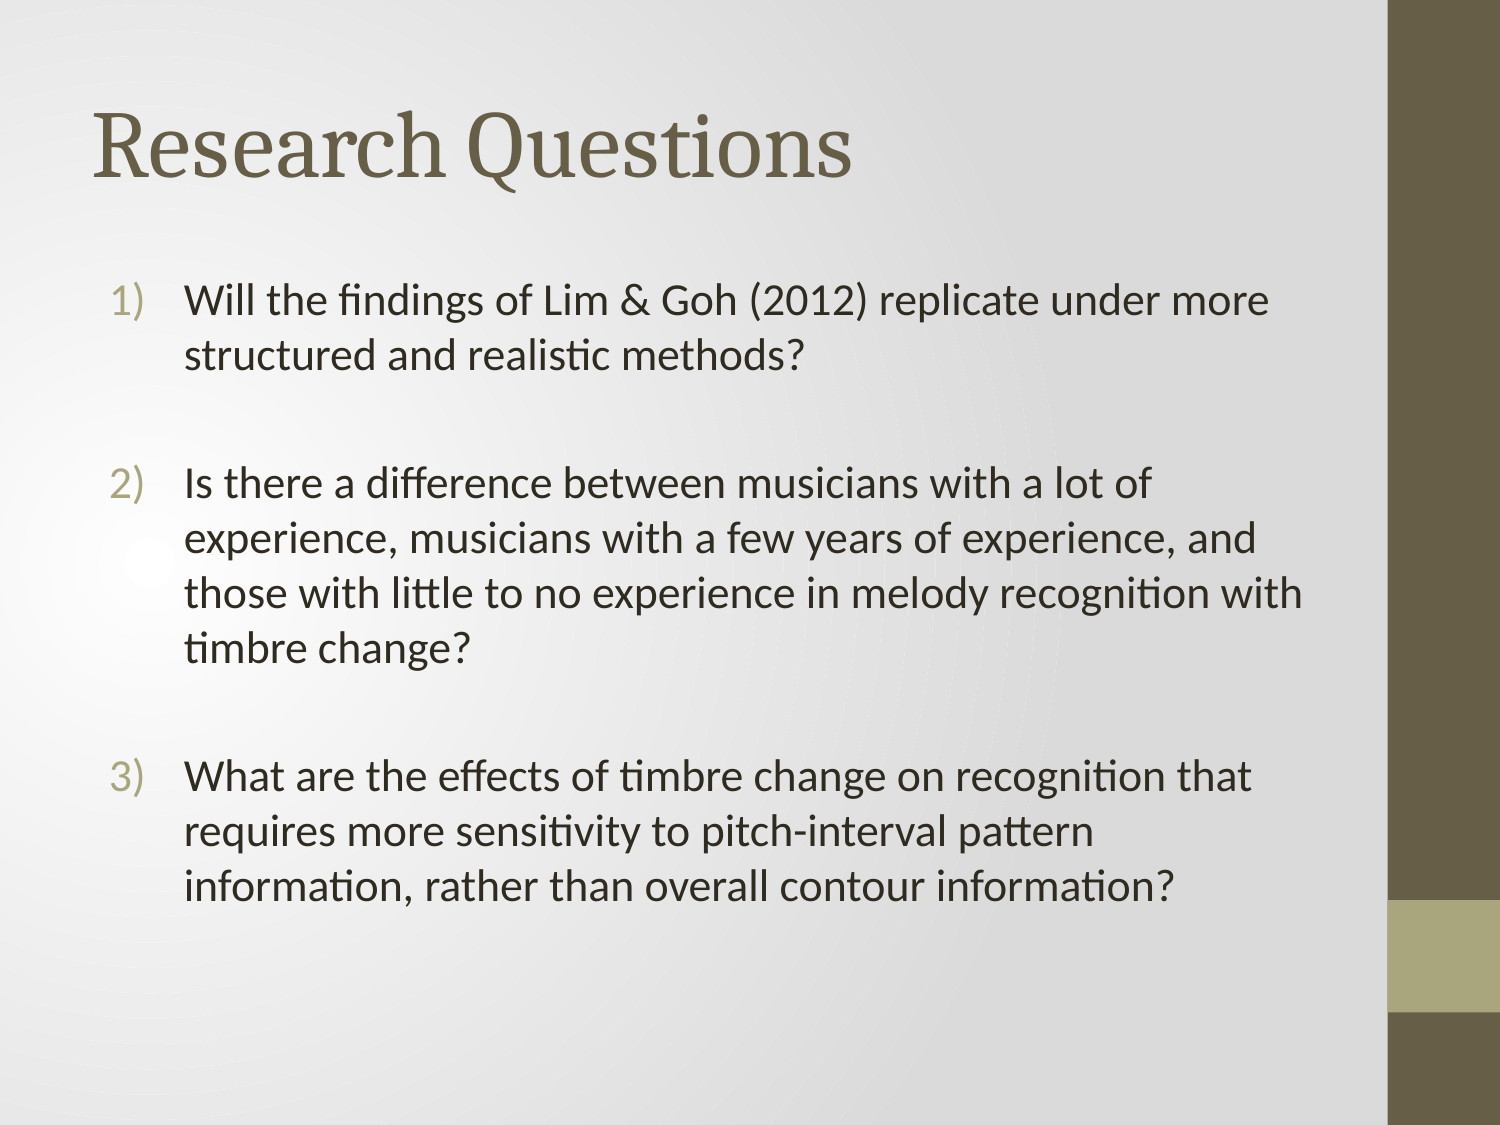

# Research Questions
Will the findings of Lim & Goh (2012) replicate under more structured and realistic methods?

Is there a difference between musicians with a lot of experience, musicians with a few years of experience, and those with little to no experience in melody recognition with timbre change?

What are the effects of timbre change on recognition that requires more sensitivity to pitch-interval pattern information, rather than overall contour information?